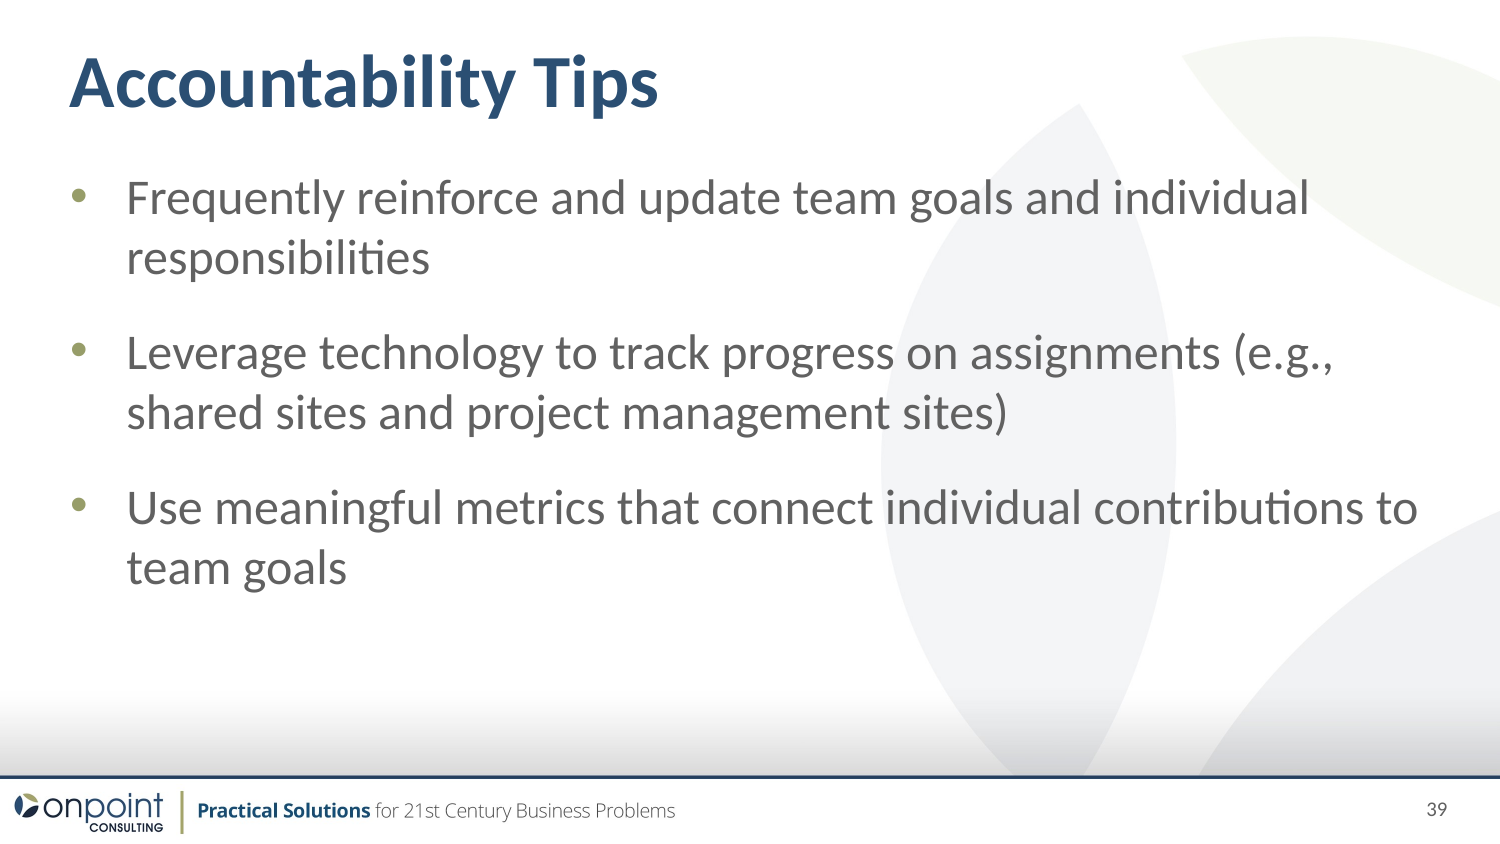

Accountability Tips
Frequently reinforce and update team goals and individual responsibilities
Leverage technology to track progress on assignments (e.g., shared sites and project management sites)
Use meaningful metrics that connect individual contributions to team goals

39